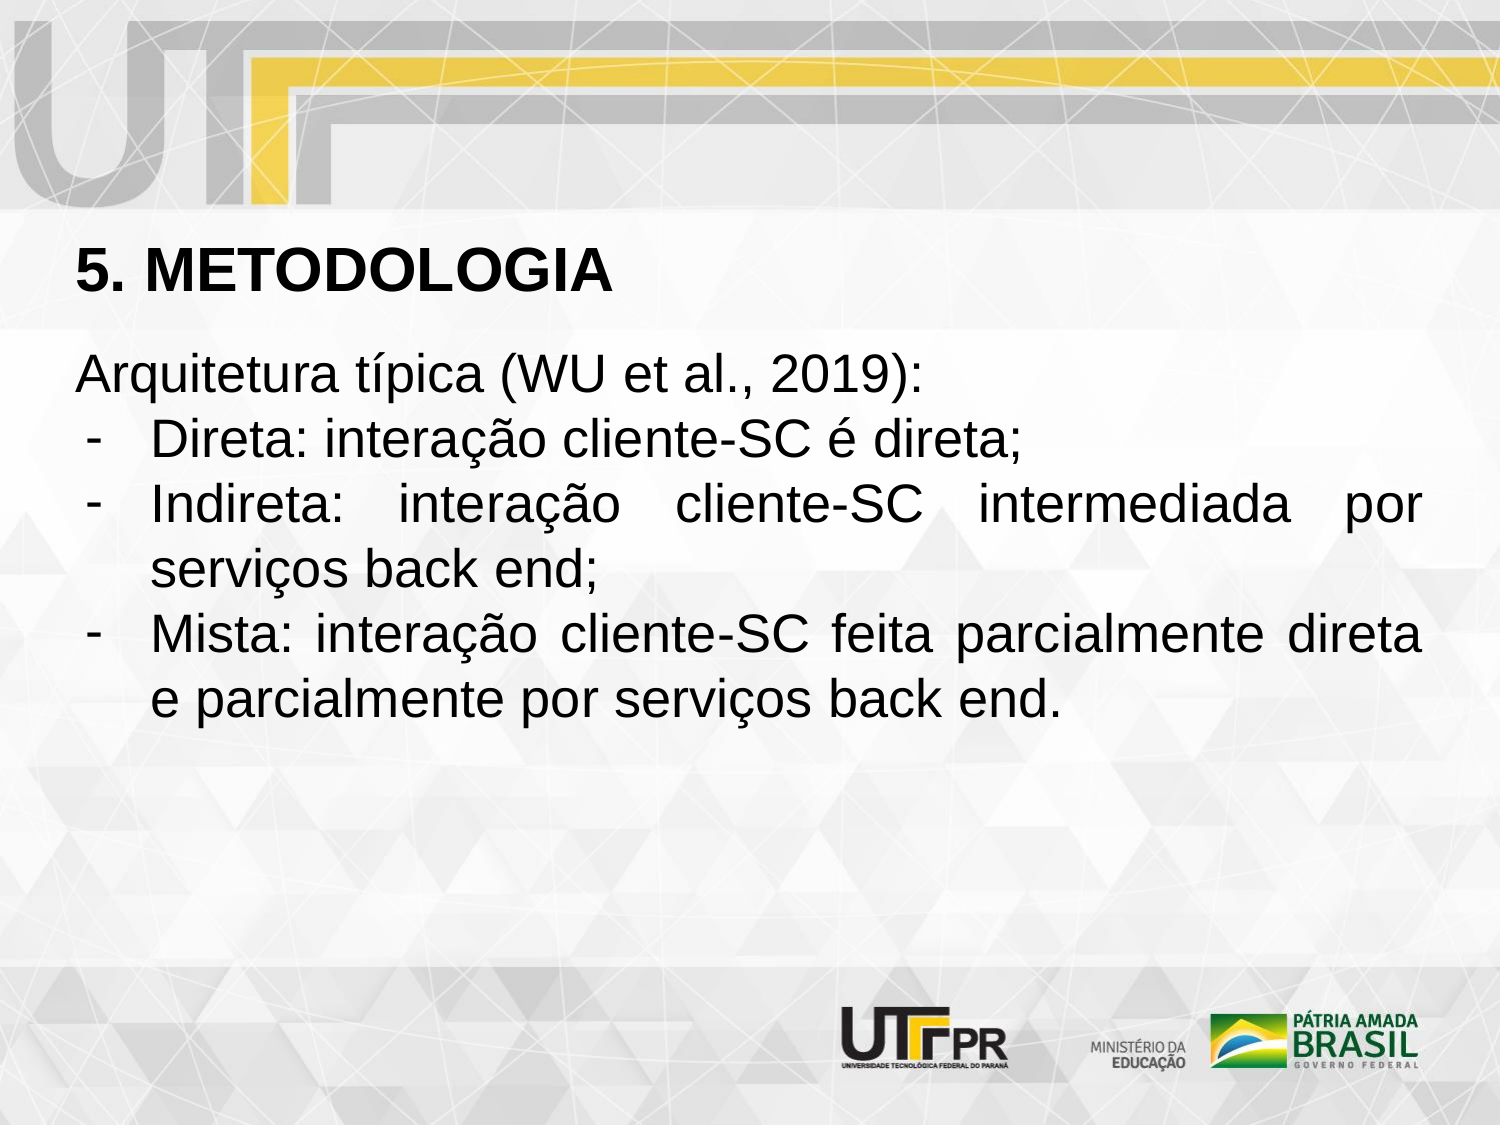

# 5. METODOLOGIA
Arquitetura típica (WU et al., 2019):
Direta: interação cliente-SC é direta;
Indireta: interação cliente-SC intermediada por serviços back end;
Mista: interação cliente-SC feita parcialmente direta e parcialmente por serviços back end.